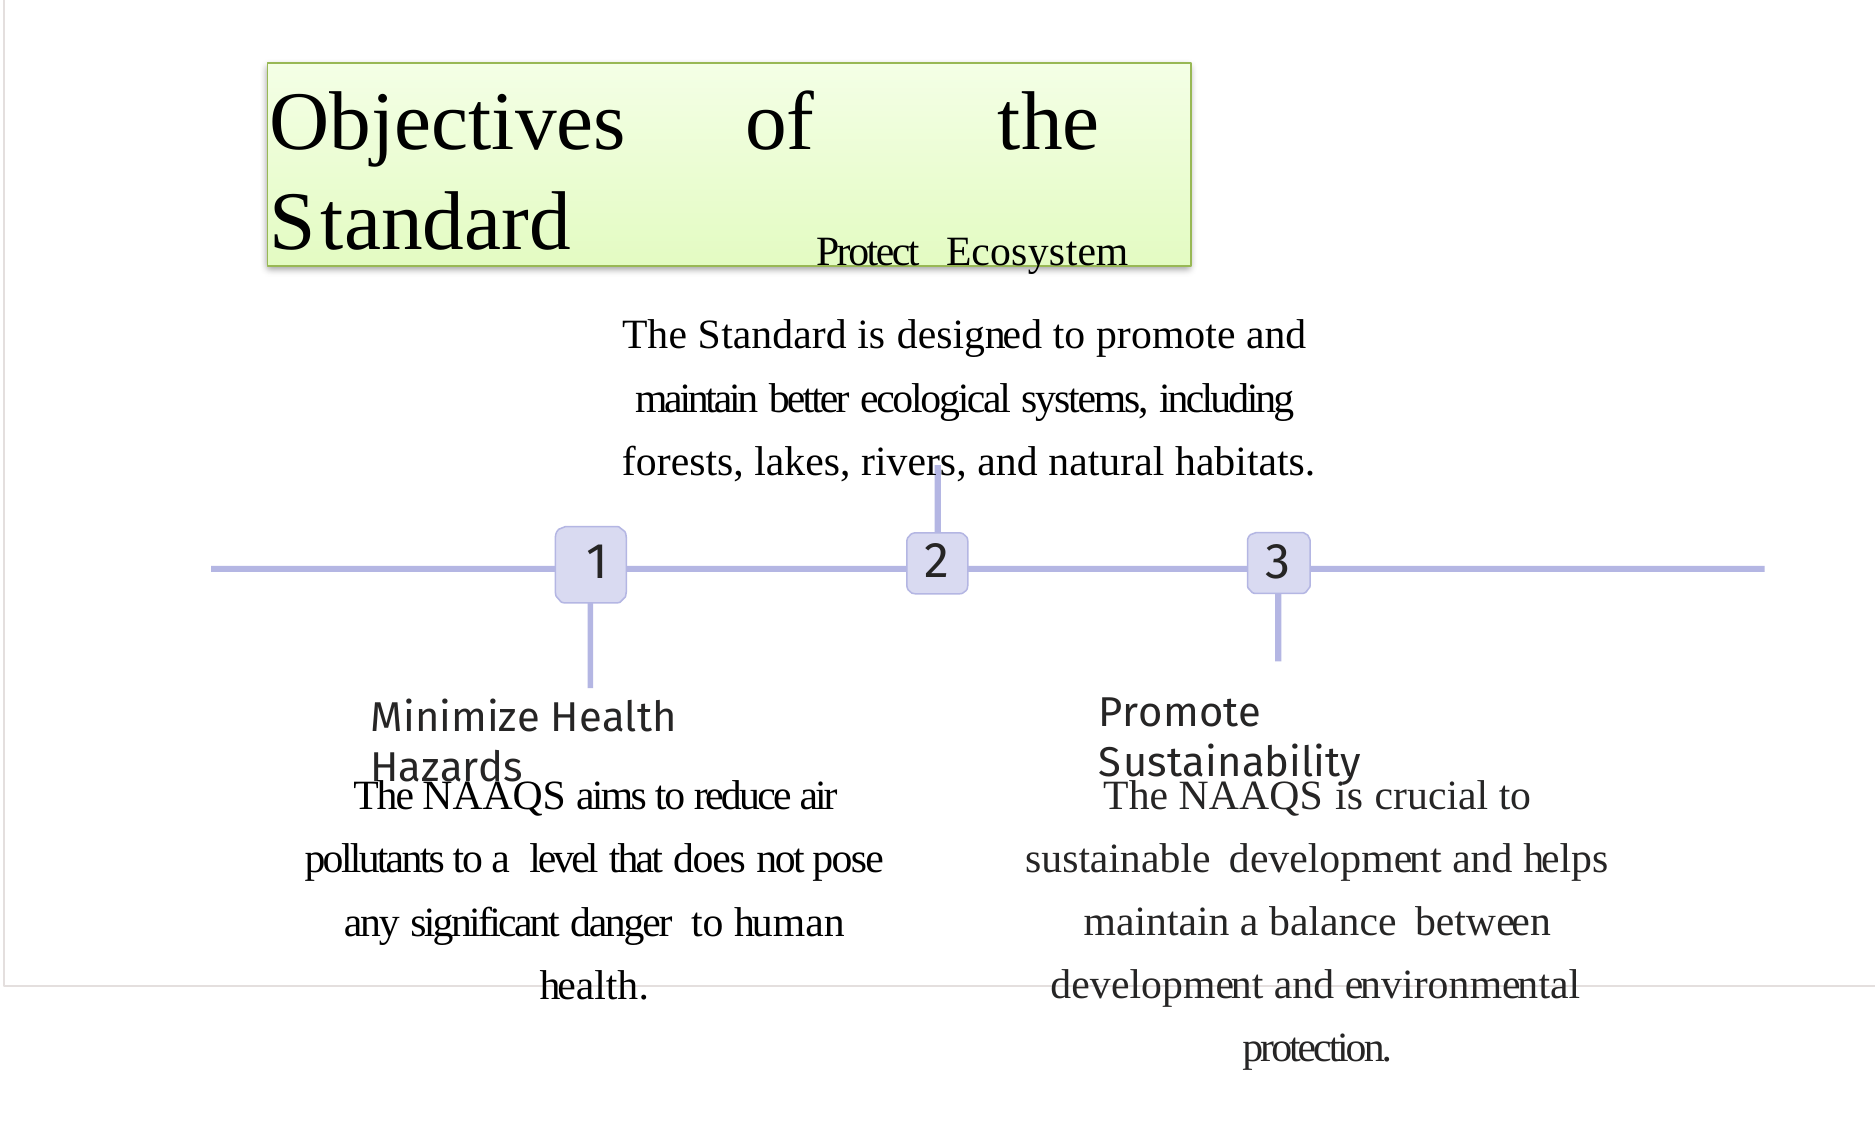

# Objectives   of      the    Standard
Protect   Ecosystem
The Standard is designed to promote and  maintain better ecological systems, including  forests, lakes, rivers, and natural habitats.

2
1
3

Promote Sustainability
Minimize Health Hazards
The NAAQS aims to reduce air pollutants to a  level that does not pose any significant danger  to human health.
The NAAQS is crucial to sustainable  development and helps maintain a balance  between development and environmental  protection.